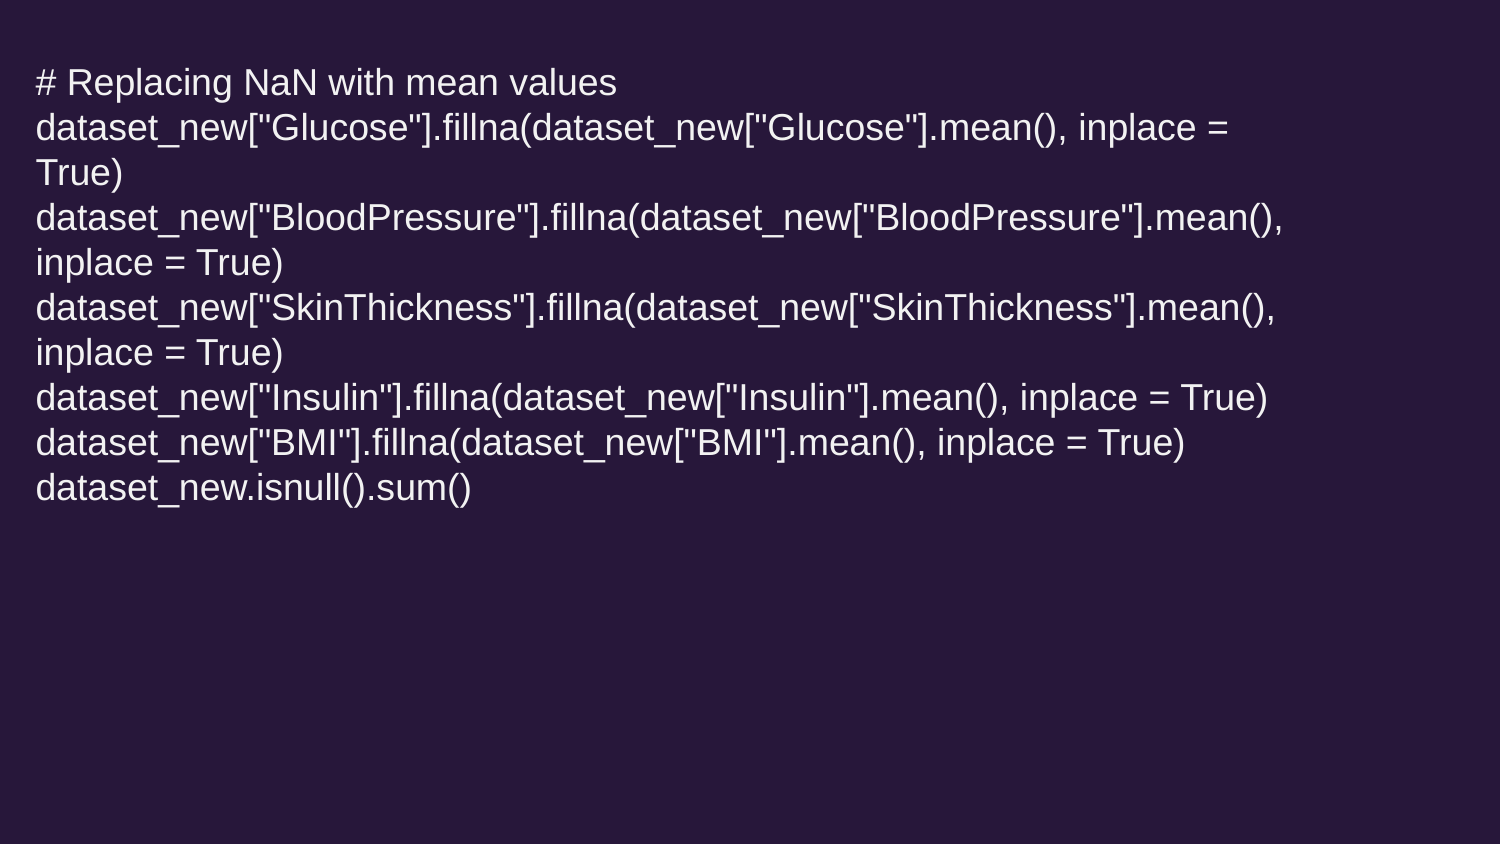

# Replacing NaN with mean values
dataset_new["Glucose"].fillna(dataset_new["Glucose"].mean(), inplace = True)
dataset_new["BloodPressure"].fillna(dataset_new["BloodPressure"].mean(), inplace = True)
dataset_new["SkinThickness"].fillna(dataset_new["SkinThickness"].mean(), inplace = True)
dataset_new["Insulin"].fillna(dataset_new["Insulin"].mean(), inplace = True)
dataset_new["BMI"].fillna(dataset_new["BMI"].mean(), inplace = True)
dataset_new.isnull().sum()

#